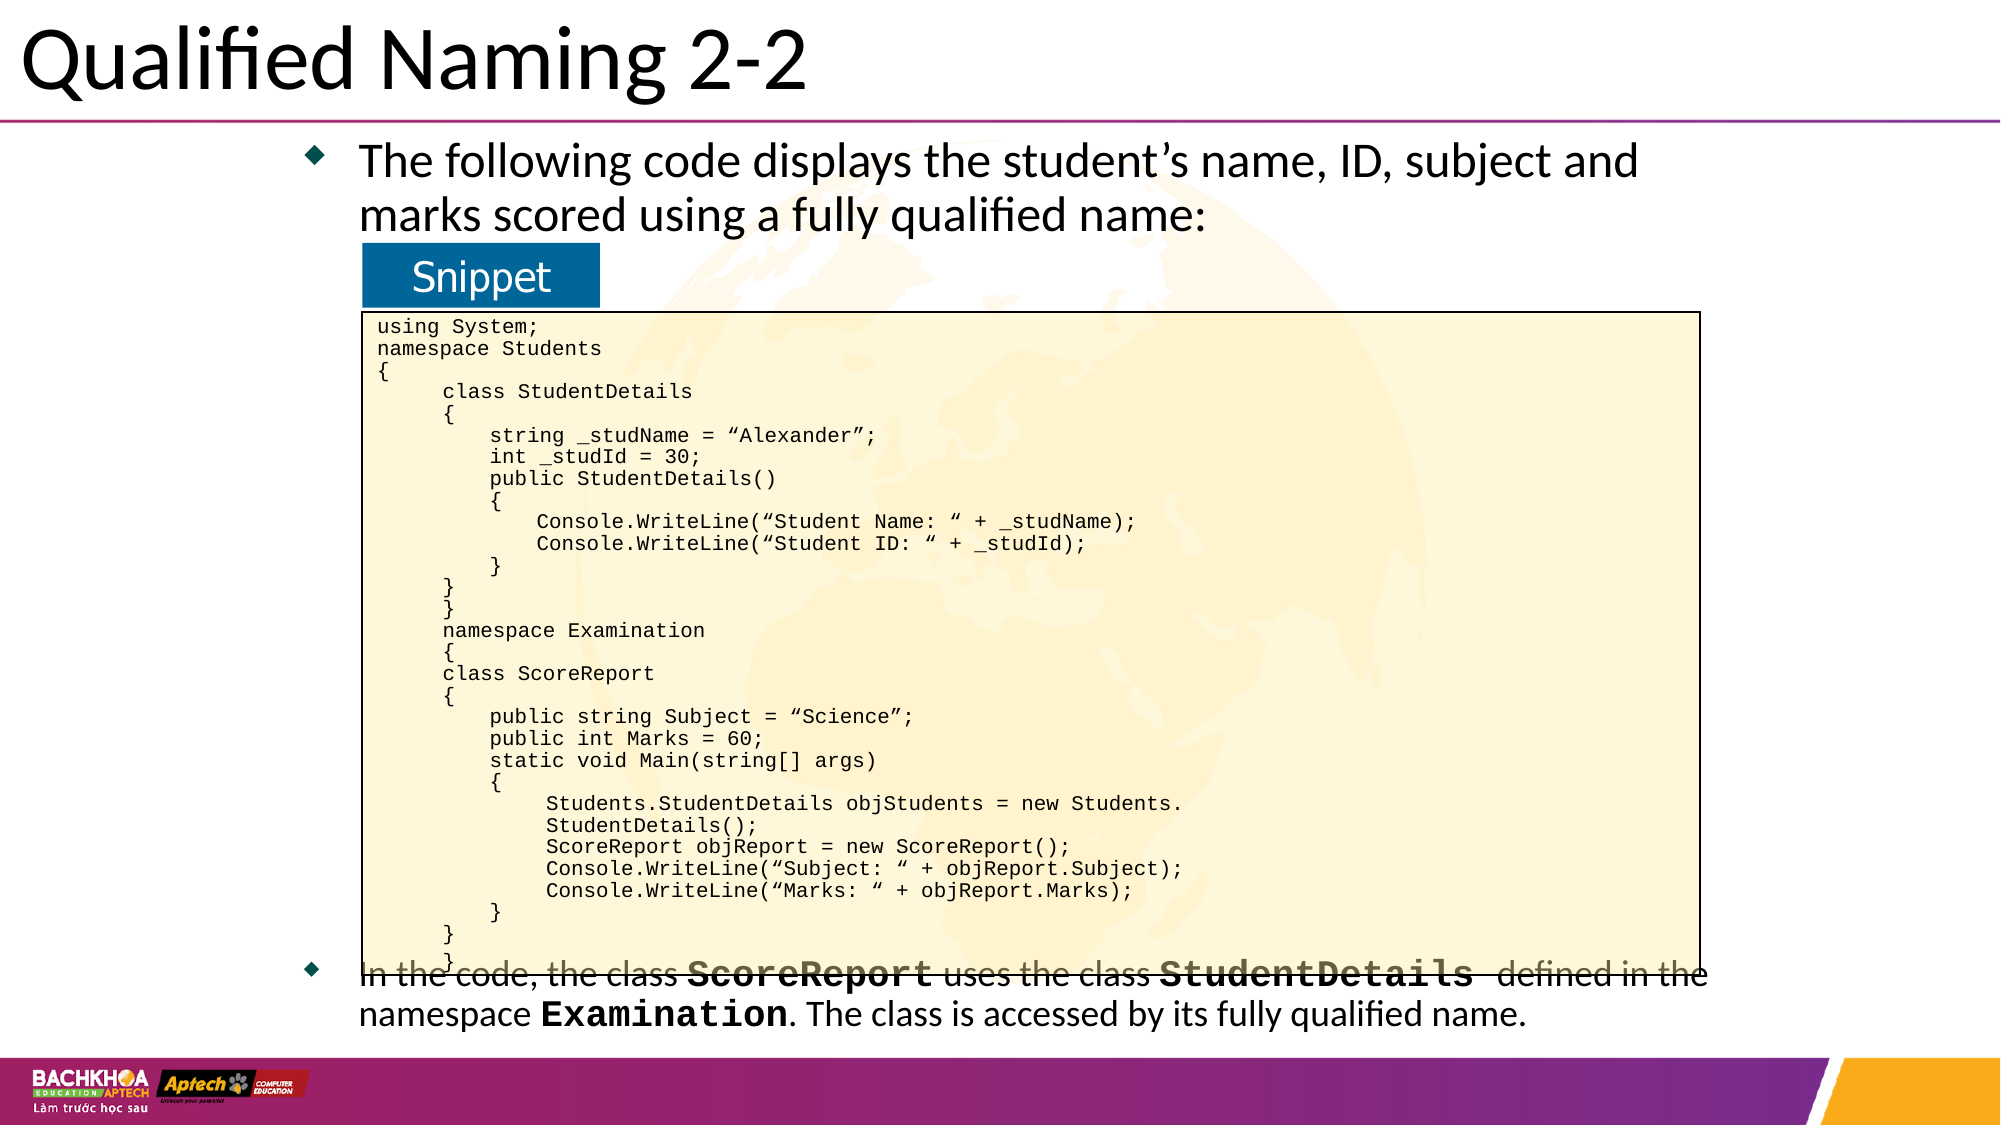

# Qualified Naming 2-2

The following code displays the student’s name, ID, subject and marks scored using a fully qualified name:

In the code, the class ScoreReport uses the class StudentDetails defined in the namespace Examination. The class is accessed by its fully qualified name.

Snippet
using System;
namespace Students
{
class StudentDetails
{
string _studName = “Alexander”;
int _studId = 30;
public StudentDetails()
{
Console.WriteLine(“Student Name: “ + _studName);
Console.WriteLine(“Student ID: “ + _studId);
}
}
}
namespace Examination
{
class ScoreReport
{
public string Subject = “Science”;
public int Marks = 60;
static void Main(string[] args)
{
Students.StudentDetails objStudents = new Students.
StudentDetails();
ScoreReport objReport = new ScoreReport();
Console.WriteLine(“Subject: “ + objReport.Subject);
Console.WriteLine(“Marks: “ + objReport.Marks);
}
}
}